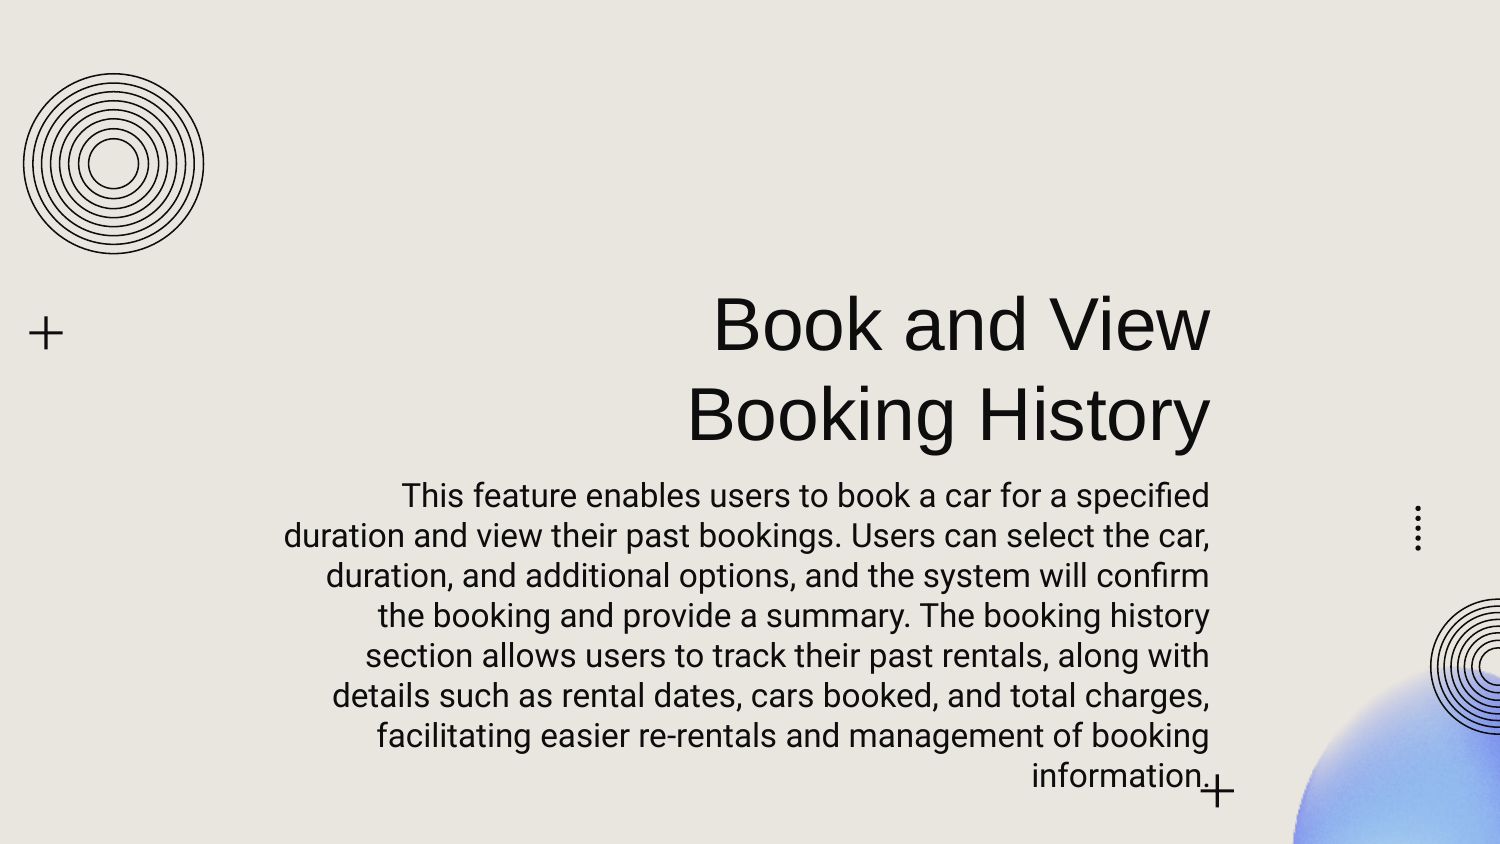

# Book and View Booking History
This feature enables users to book a car for a specified duration and view their past bookings. Users can select the car, duration, and additional options, and the system will confirm the booking and provide a summary. The booking history section allows users to track their past rentals, along with details such as rental dates, cars booked, and total charges, facilitating easier re-rentals and management of booking information.